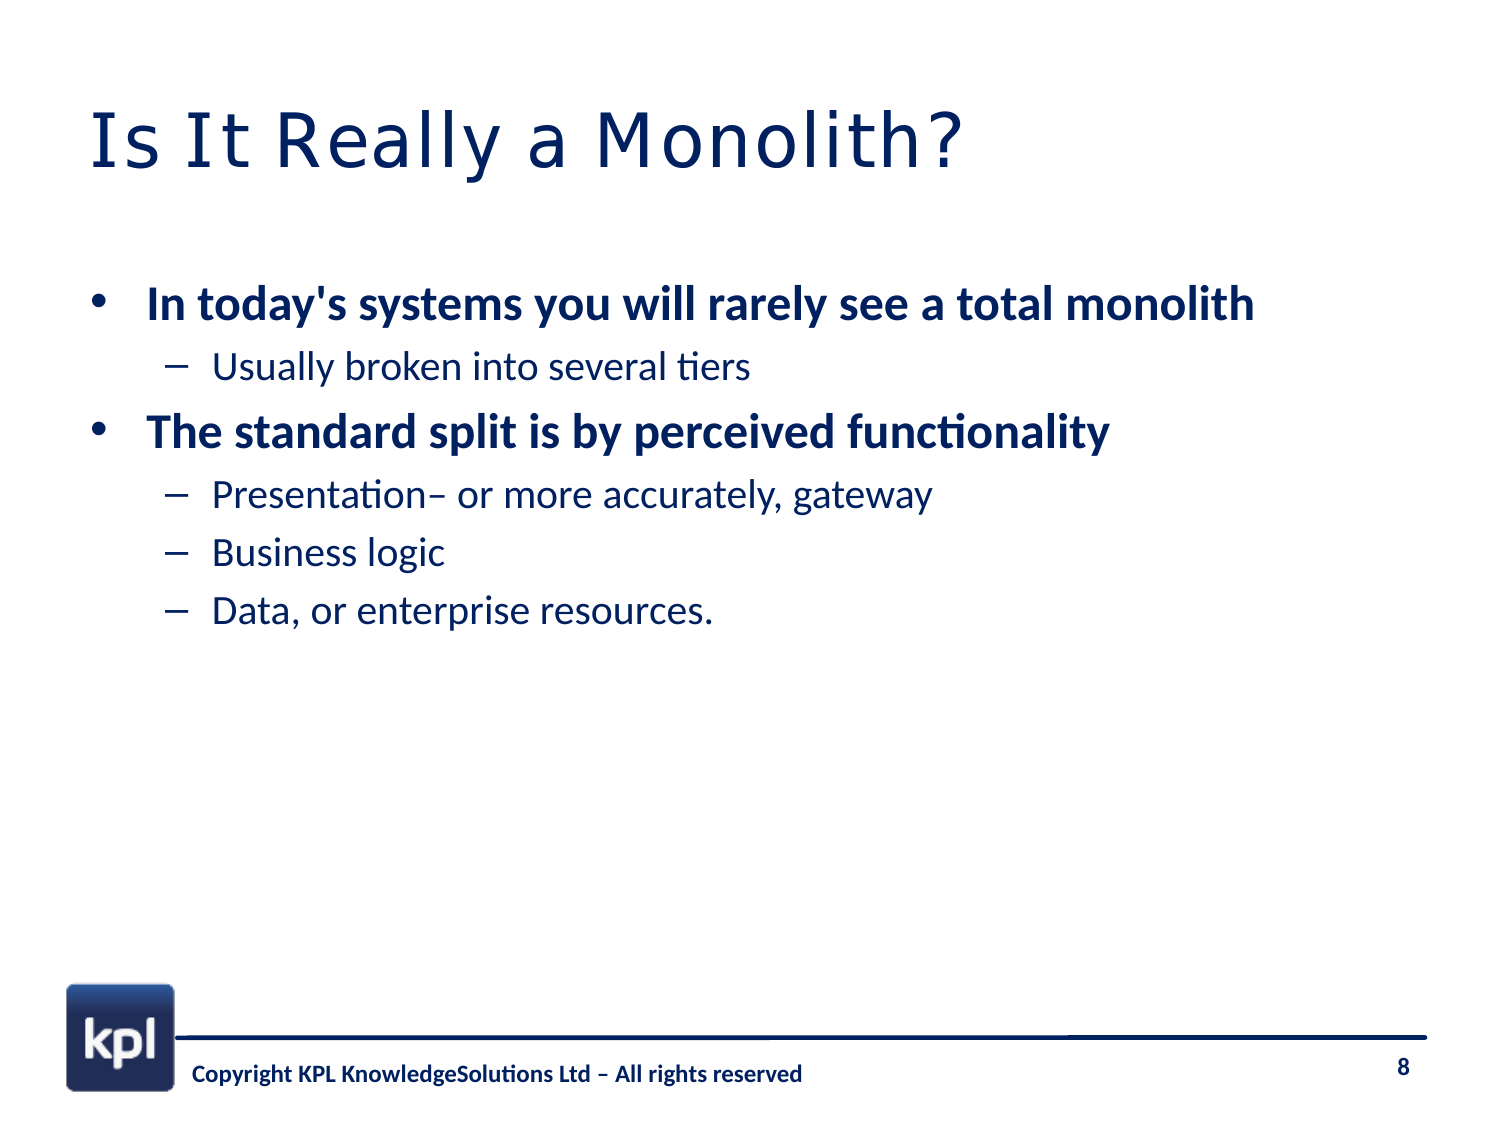

# Is It Really a Monolith?
In today's systems you will rarely see a total monolith
Usually broken into several tiers
The standard split is by perceived functionality
Presentation– or more accurately, gateway
Business logic
Data, or enterprise resources.

8
Copyright KPL KnowledgeSolutions Ltd – All rights reserved